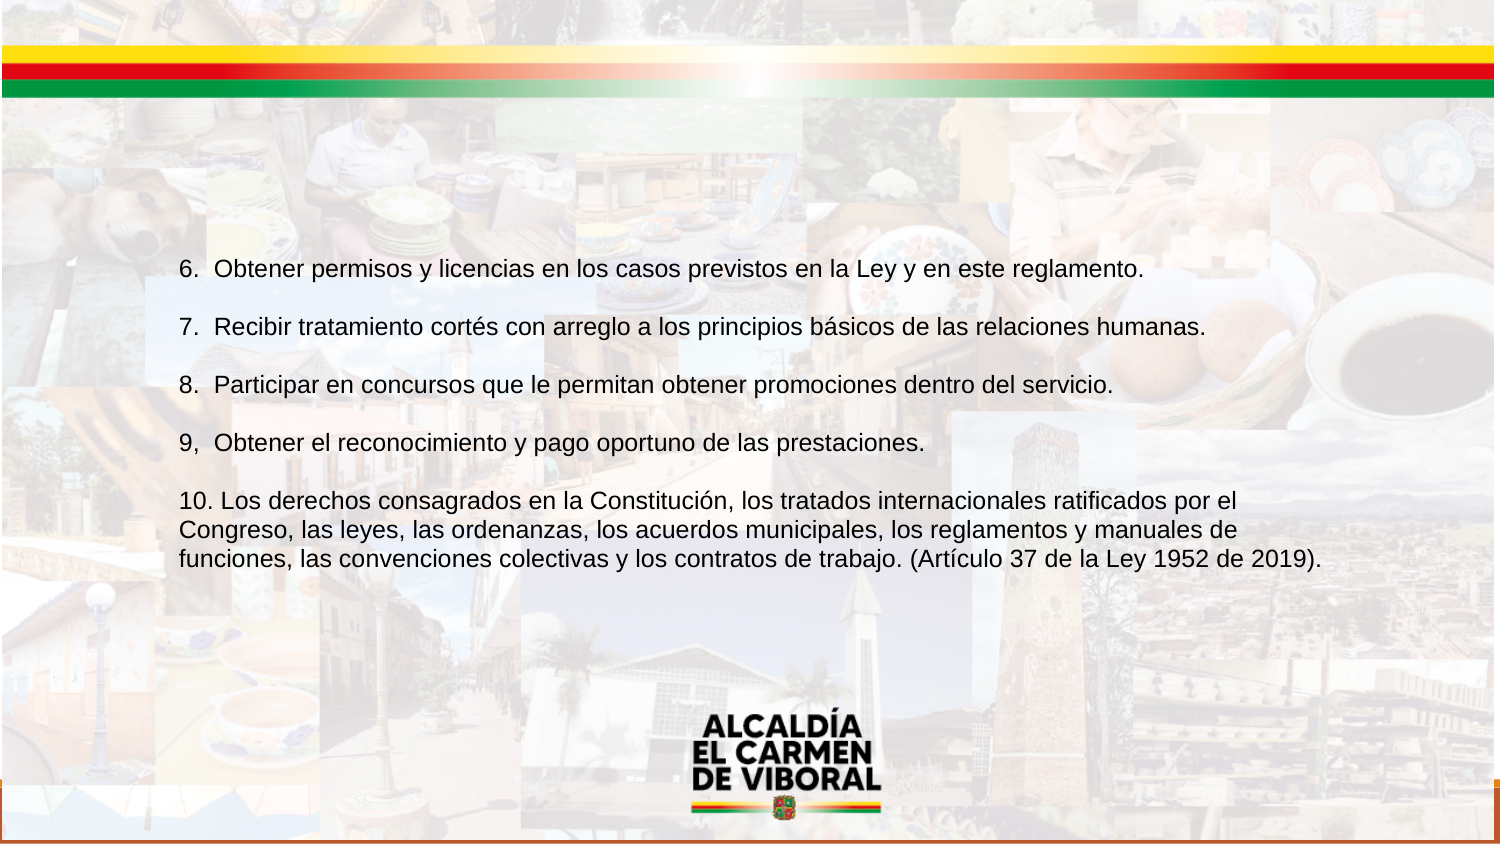

6.  Obtener permisos y licencias en los casos previstos en la Ley y en este reglamento.

7.  Recibir tratamiento cortés con arreglo a los principios básicos de las relaciones humanas.

8.  Participar en concursos que le permitan obtener promociones dentro del servicio.

9,  Obtener el reconocimiento y pago oportuno de las prestaciones.

10. Los derechos consagrados en la Constitución, los tratados internacionales ratificados por el Congreso, las leyes, las ordenanzas, los acuerdos municipales, los reglamentos y manuales de funciones, las convenciones colectivas y los contratos de trabajo. (Artículo 37 de la Ley 1952 de 2019).